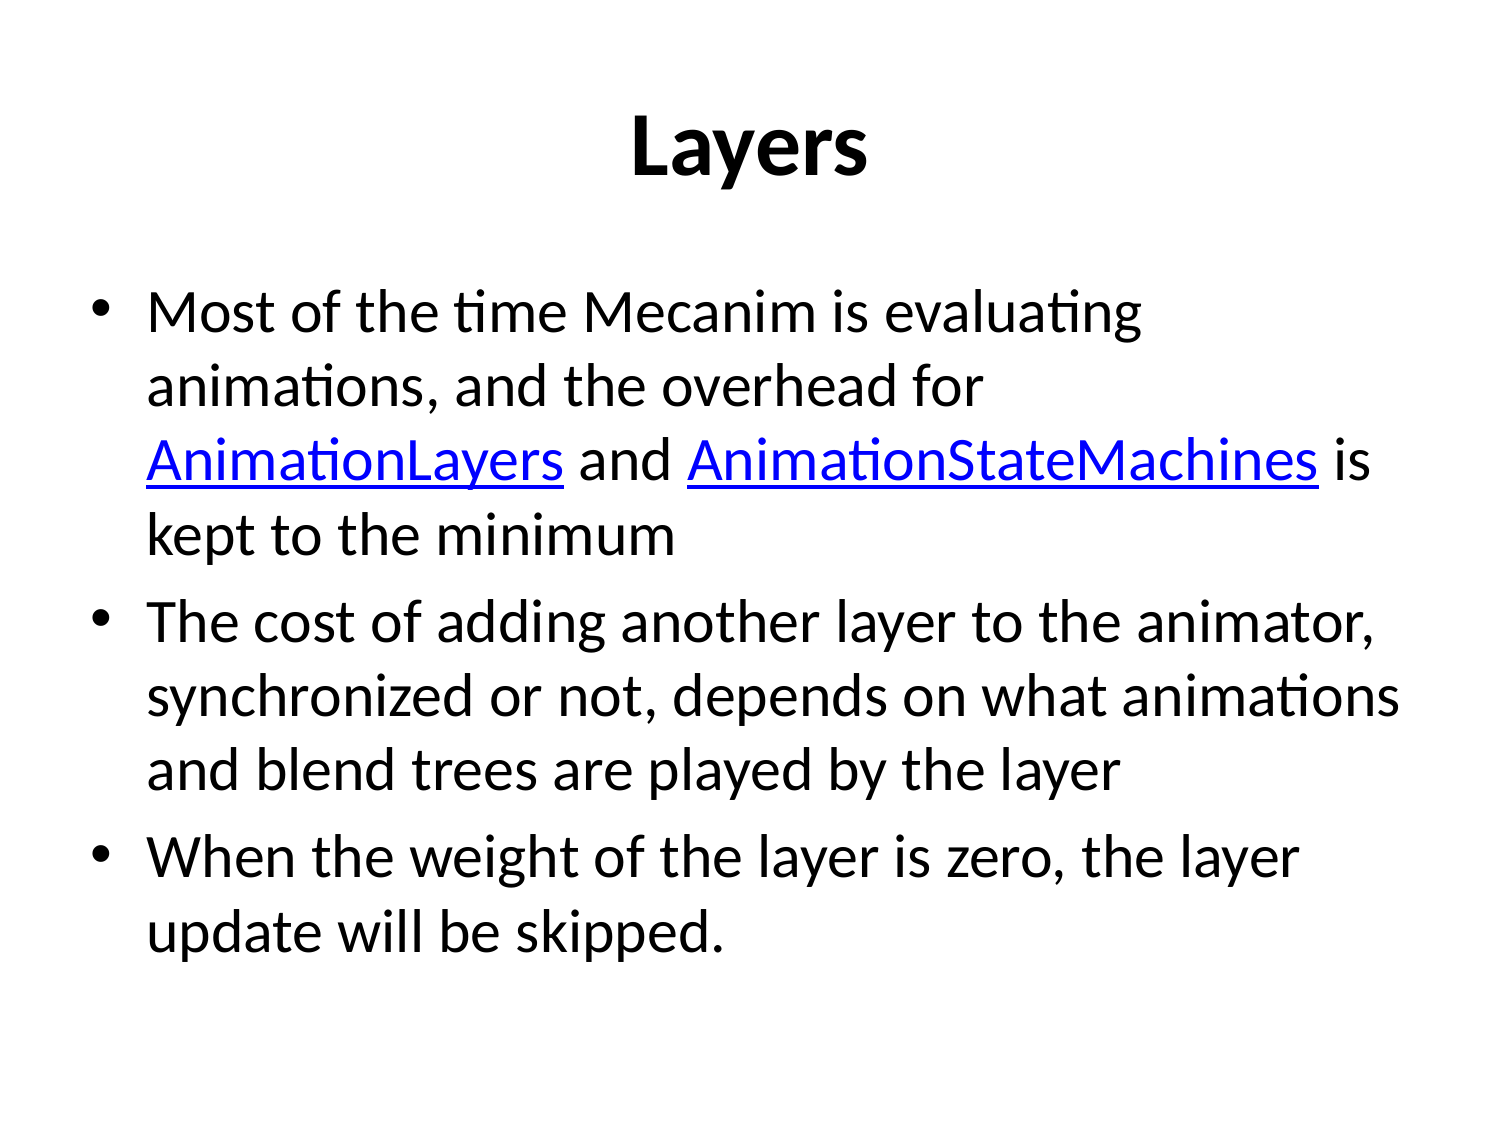

# Layers
Most of the time Mecanim is evaluating animations, and the overhead for AnimationLayers and AnimationStateMachines is kept to the minimum
The cost of adding another layer to the animator, synchronized or not, depends on what animations and blend trees are played by the layer
When the weight of the layer is zero, the layer update will be skipped.